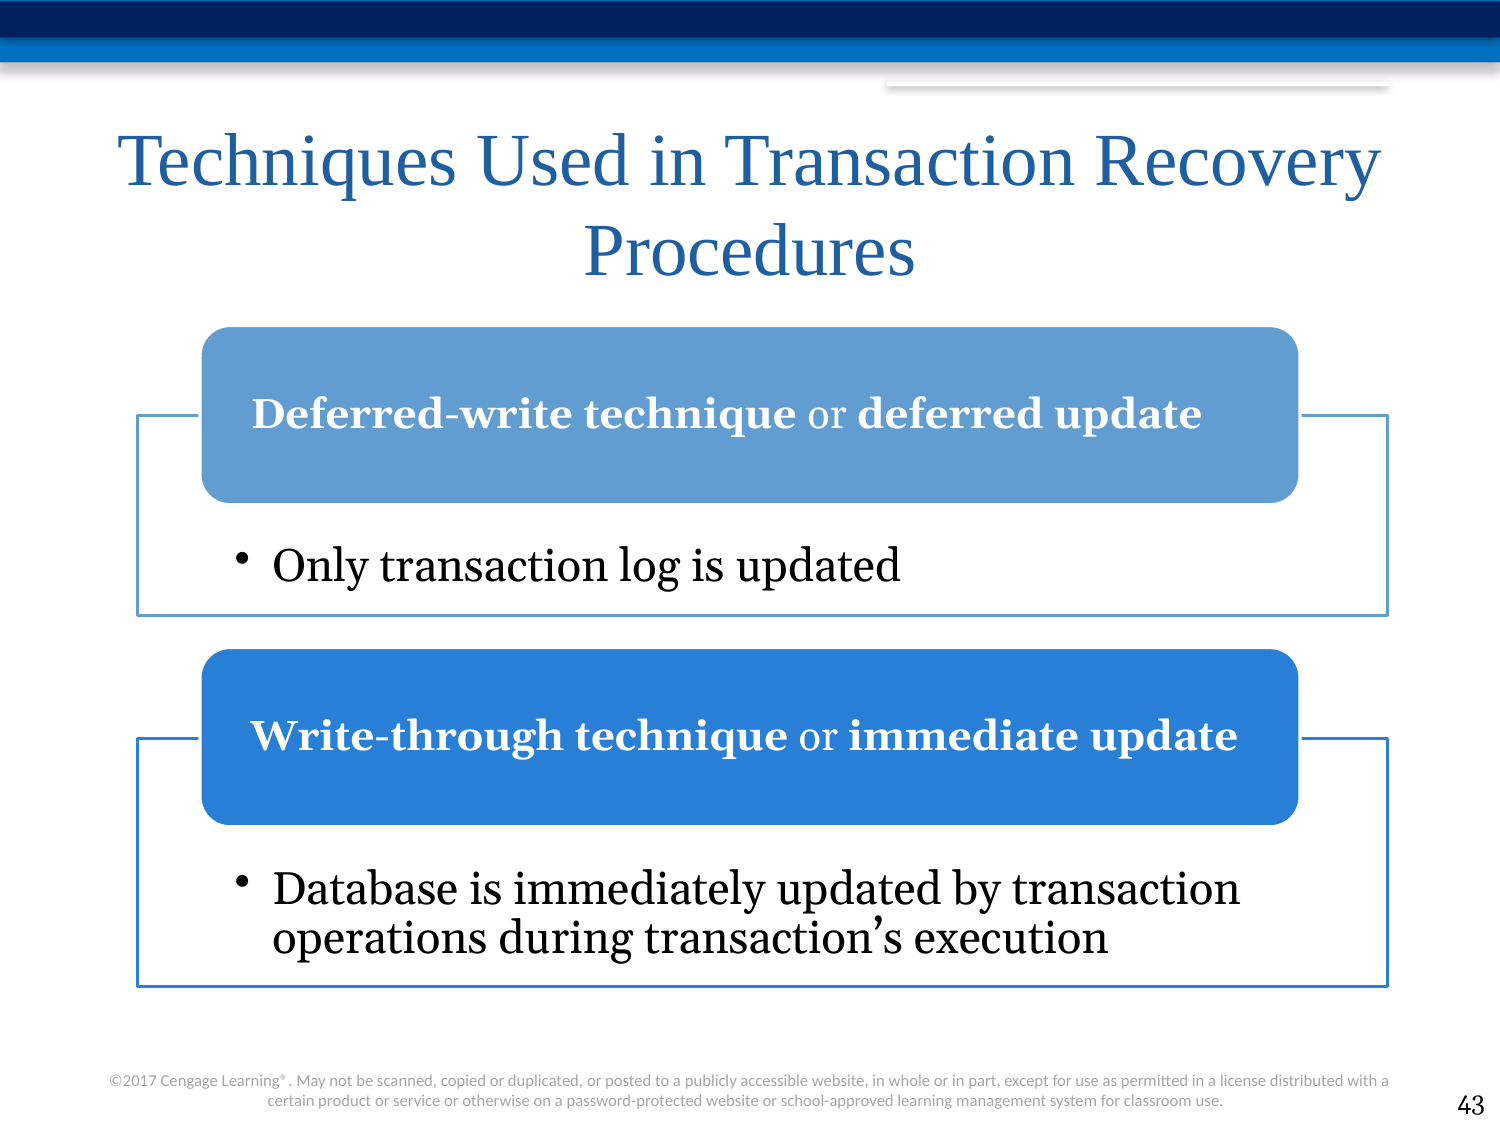

# Techniques Used in Transaction Recovery Procedures
Only transaction log is updated
Deferred-write technique or deferred update
Database is immediately updated by transaction operations during transaction’s execution
Write-through technique or immediate update
43